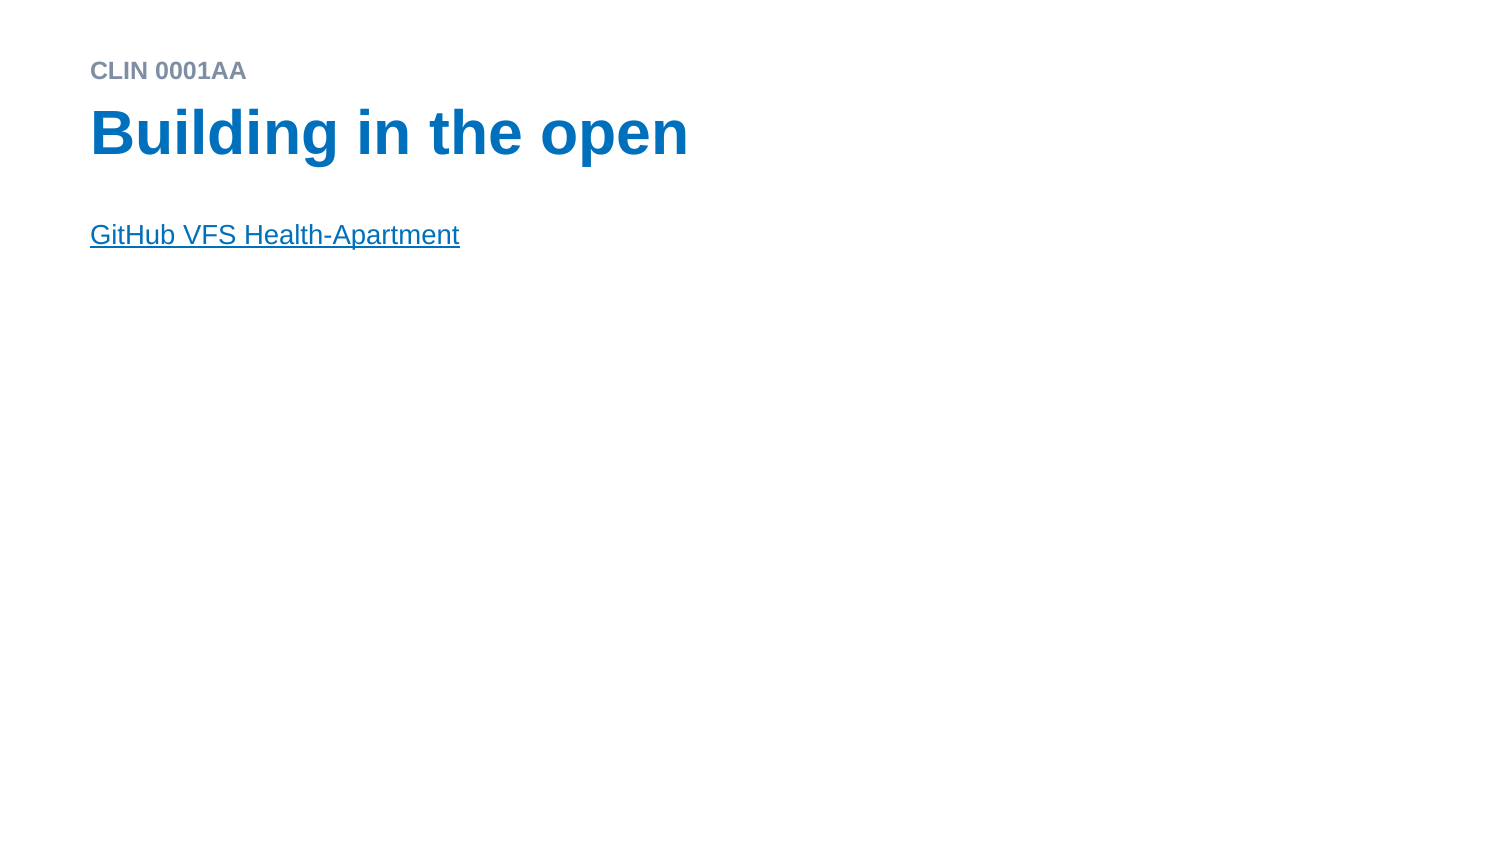

CLIN 0001AA
# Building in the open
GitHub VFS Health-Apartment